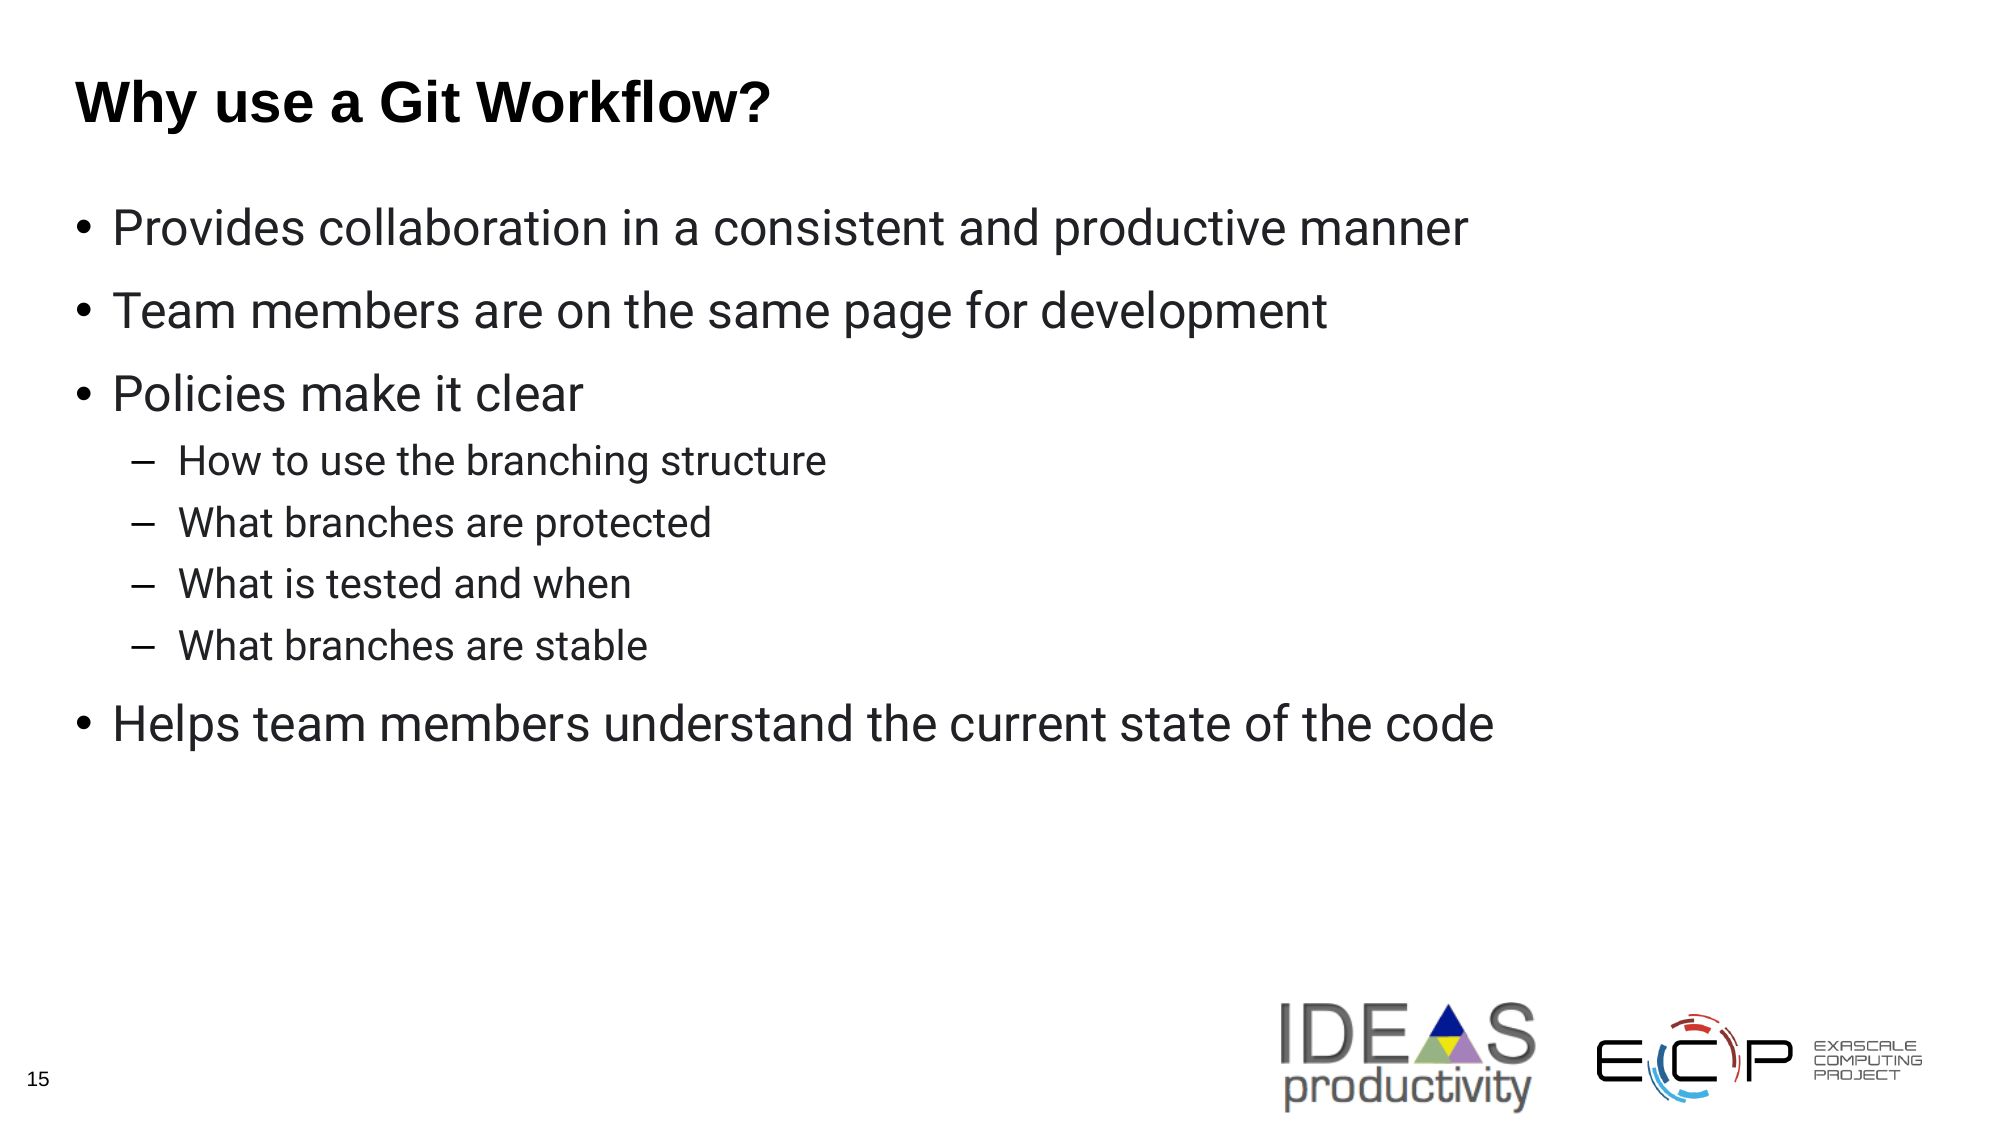

# Why use a Git Workflow?
Provides collaboration in a consistent and productive manner
Team members are on the same page for development
Policies make it clear
How to use the branching structure
What branches are protected
What is tested and when
What branches are stable
Helps team members understand the current state of the code